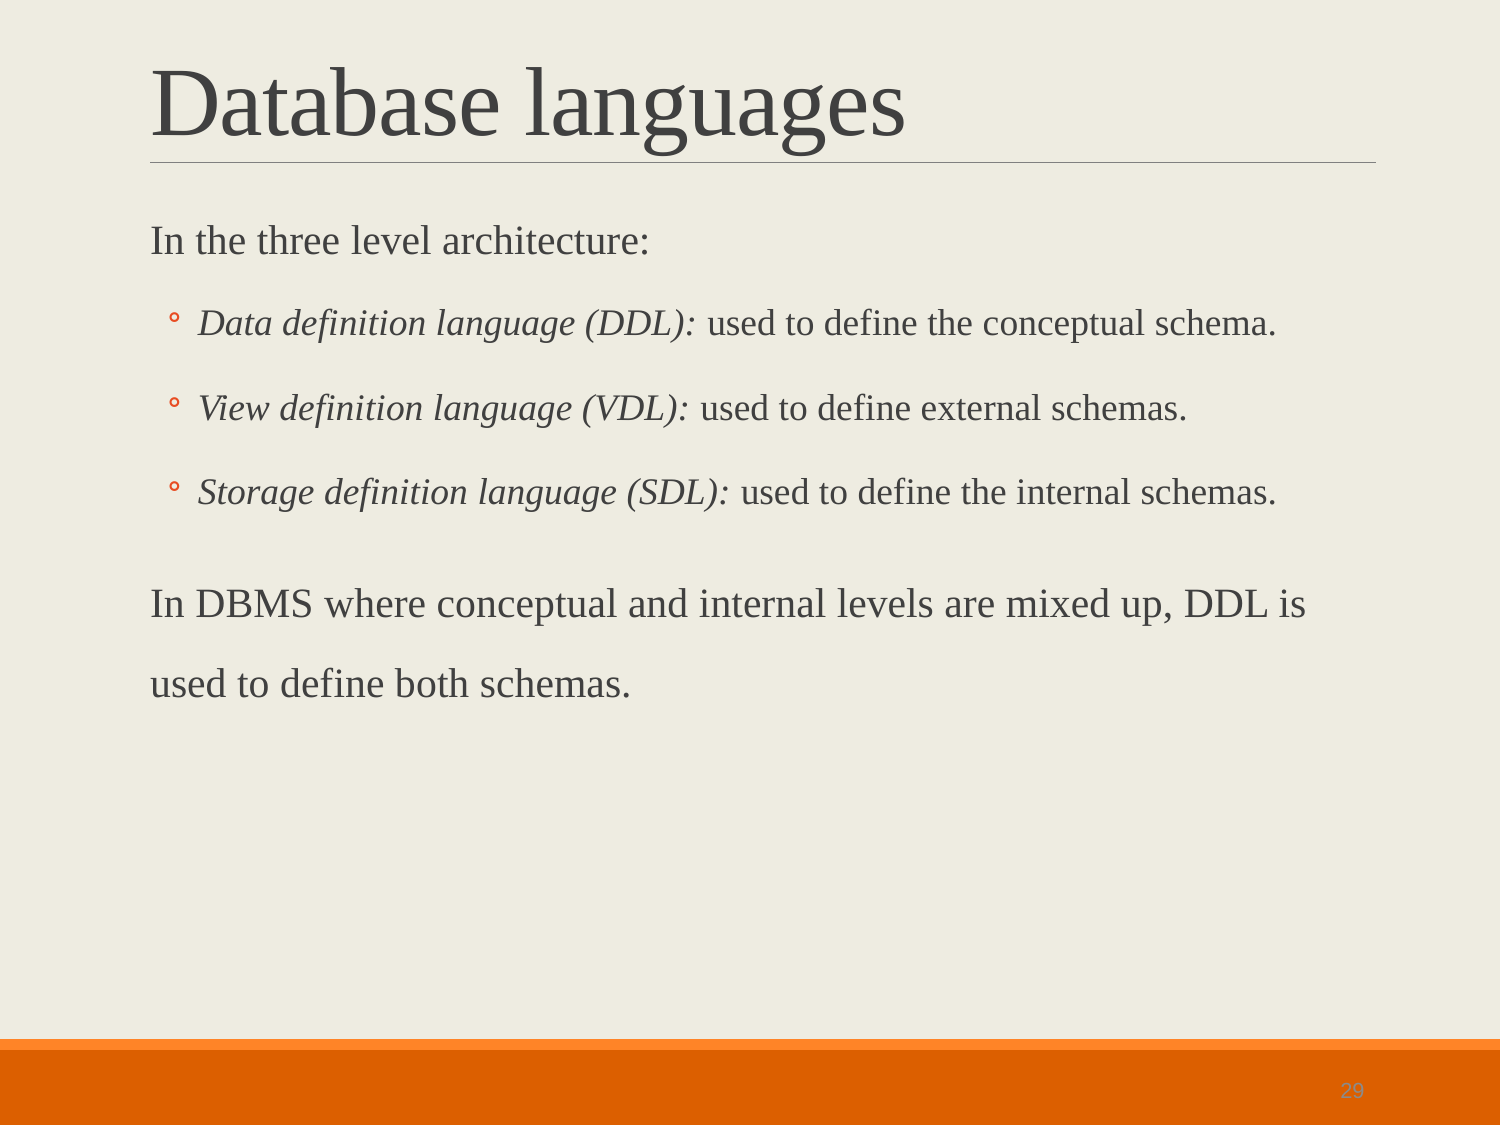

# Database languages
In the three level architecture:
Data definition language (DDL): used to define the conceptual schema.
View definition language (VDL): used to define external schemas.
Storage definition language (SDL): used to define the internal schemas.
In DBMS where conceptual and internal levels are mixed up, DDL is used to define both schemas.
29